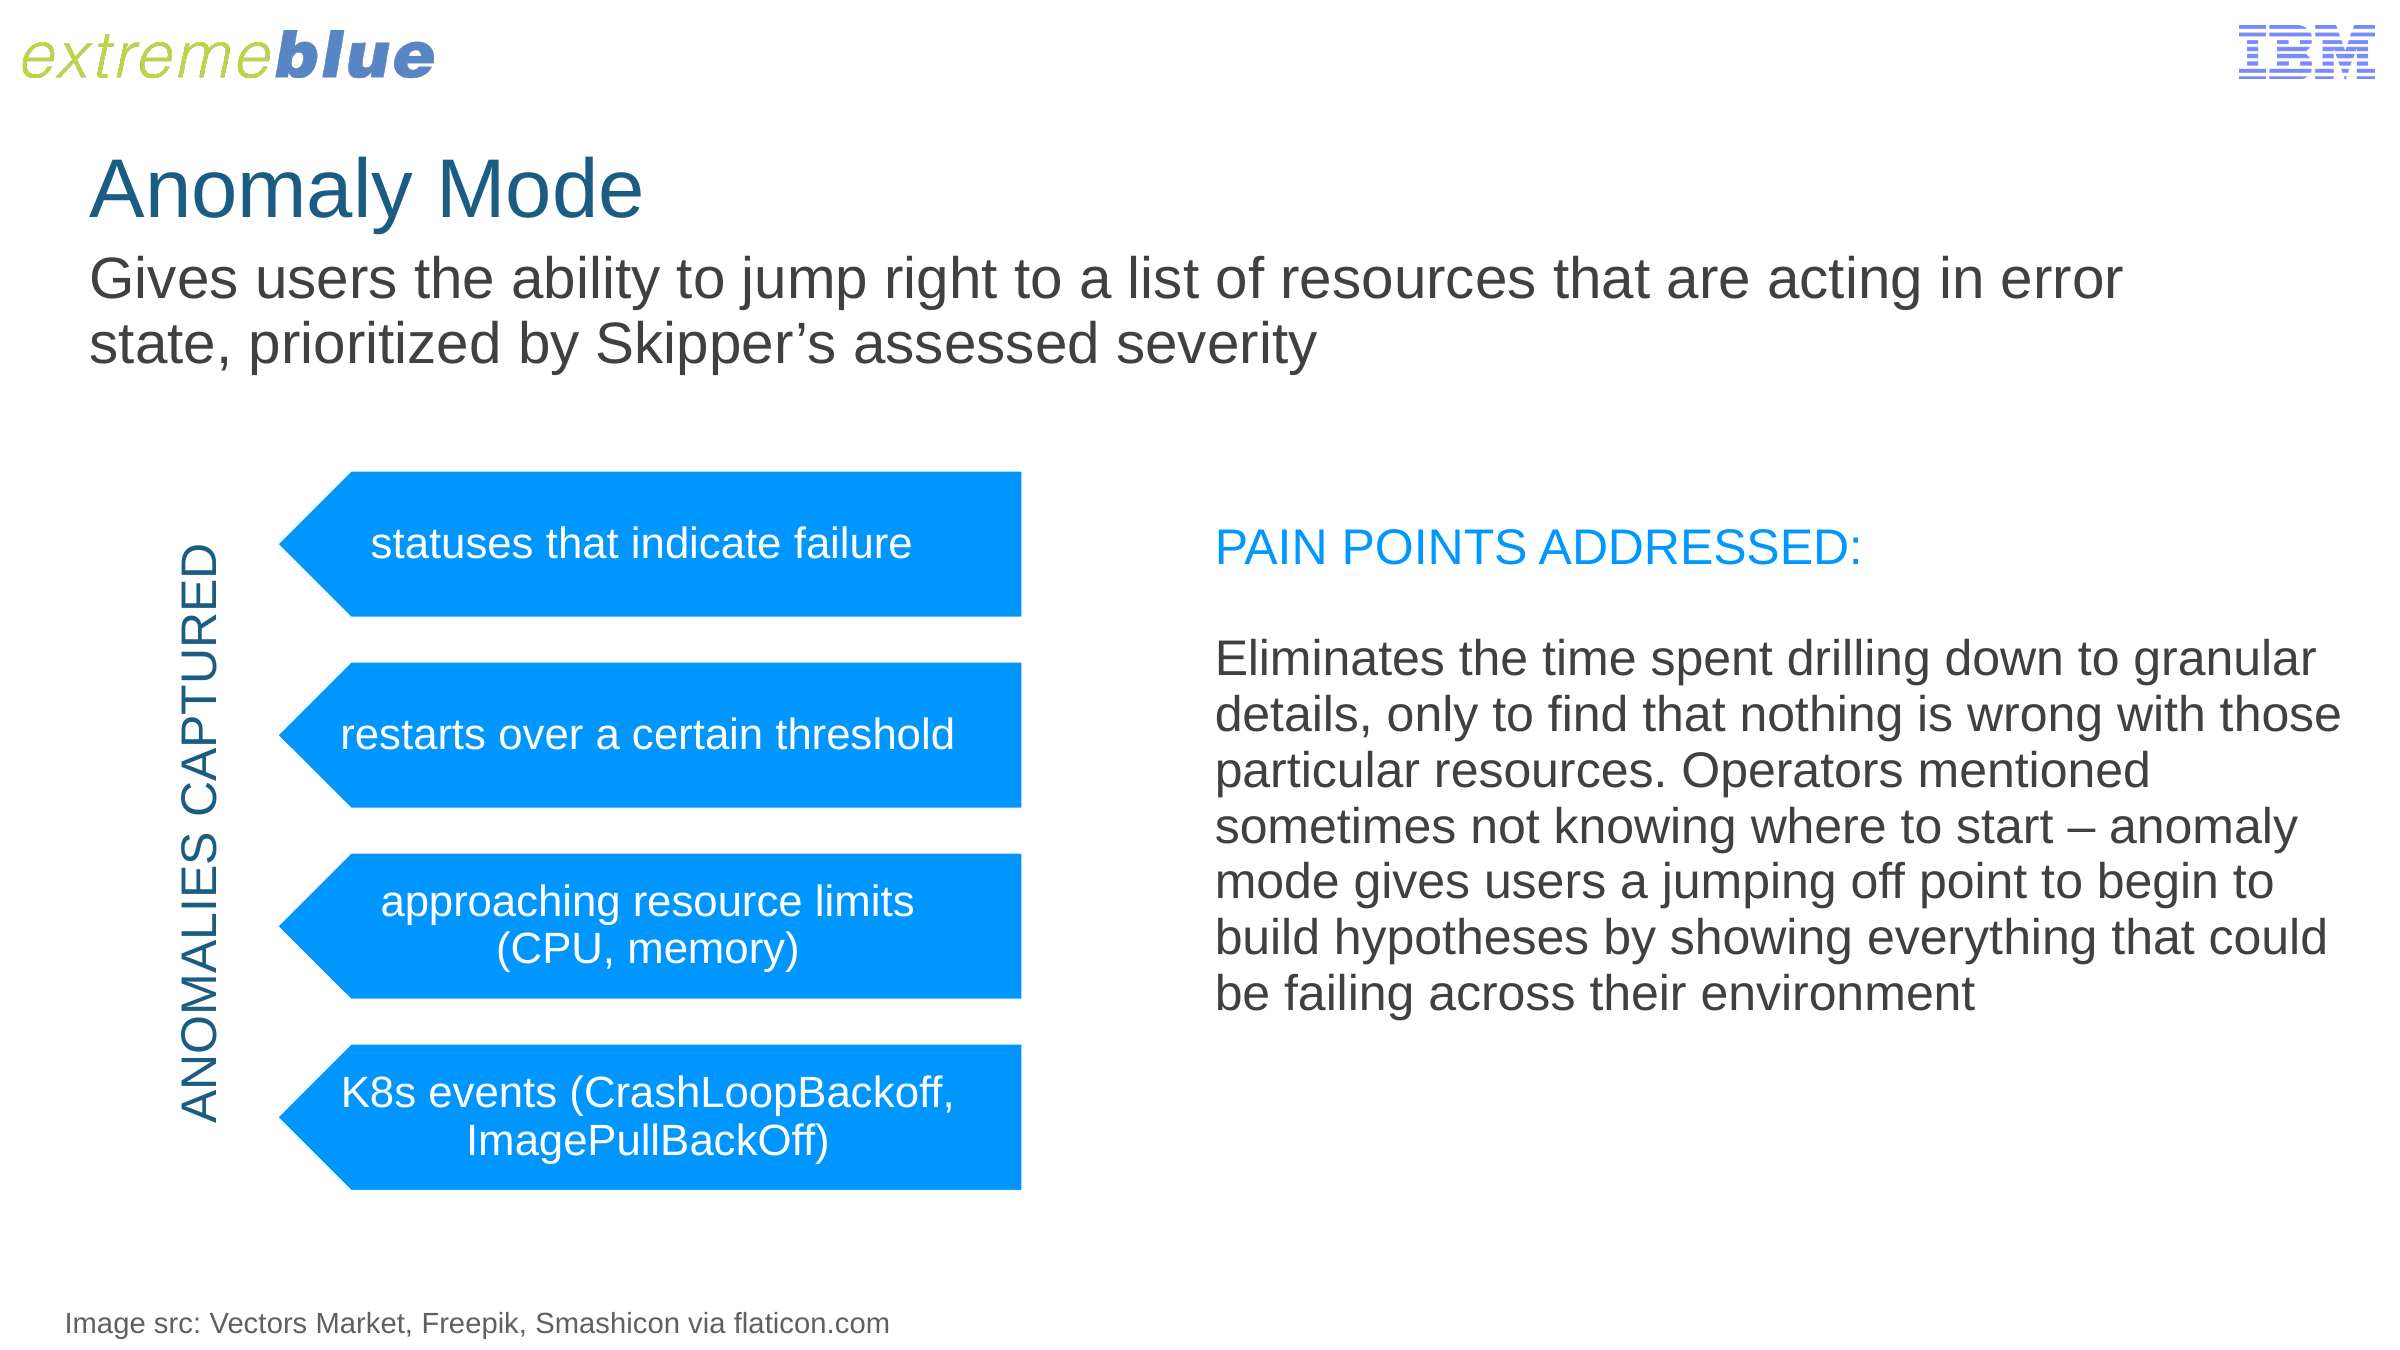

Anomaly Mode
Gives users the ability to jump right to a list of resources that are acting in error state, prioritized by Skipper’s assessed severity

statuses that indicate failure
restarts over a certain threshold
approaching resource limits (CPU, memory)
K8s events (CrashLoopBackoff, ImagePullBackOff)
PAIN POINTS ADDRESSED:

Eliminates the time spent drilling down to granular details, only to find that nothing is wrong with those particular resources. Operators mentioned sometimes not knowing where to start – anomaly mode gives users a jumping off point to begin to build hypotheses by showing everything that could be failing across their environment

ANOMALIES CAPTURED
Image src: Vectors Market, Freepik, Smashicon via flaticon.com